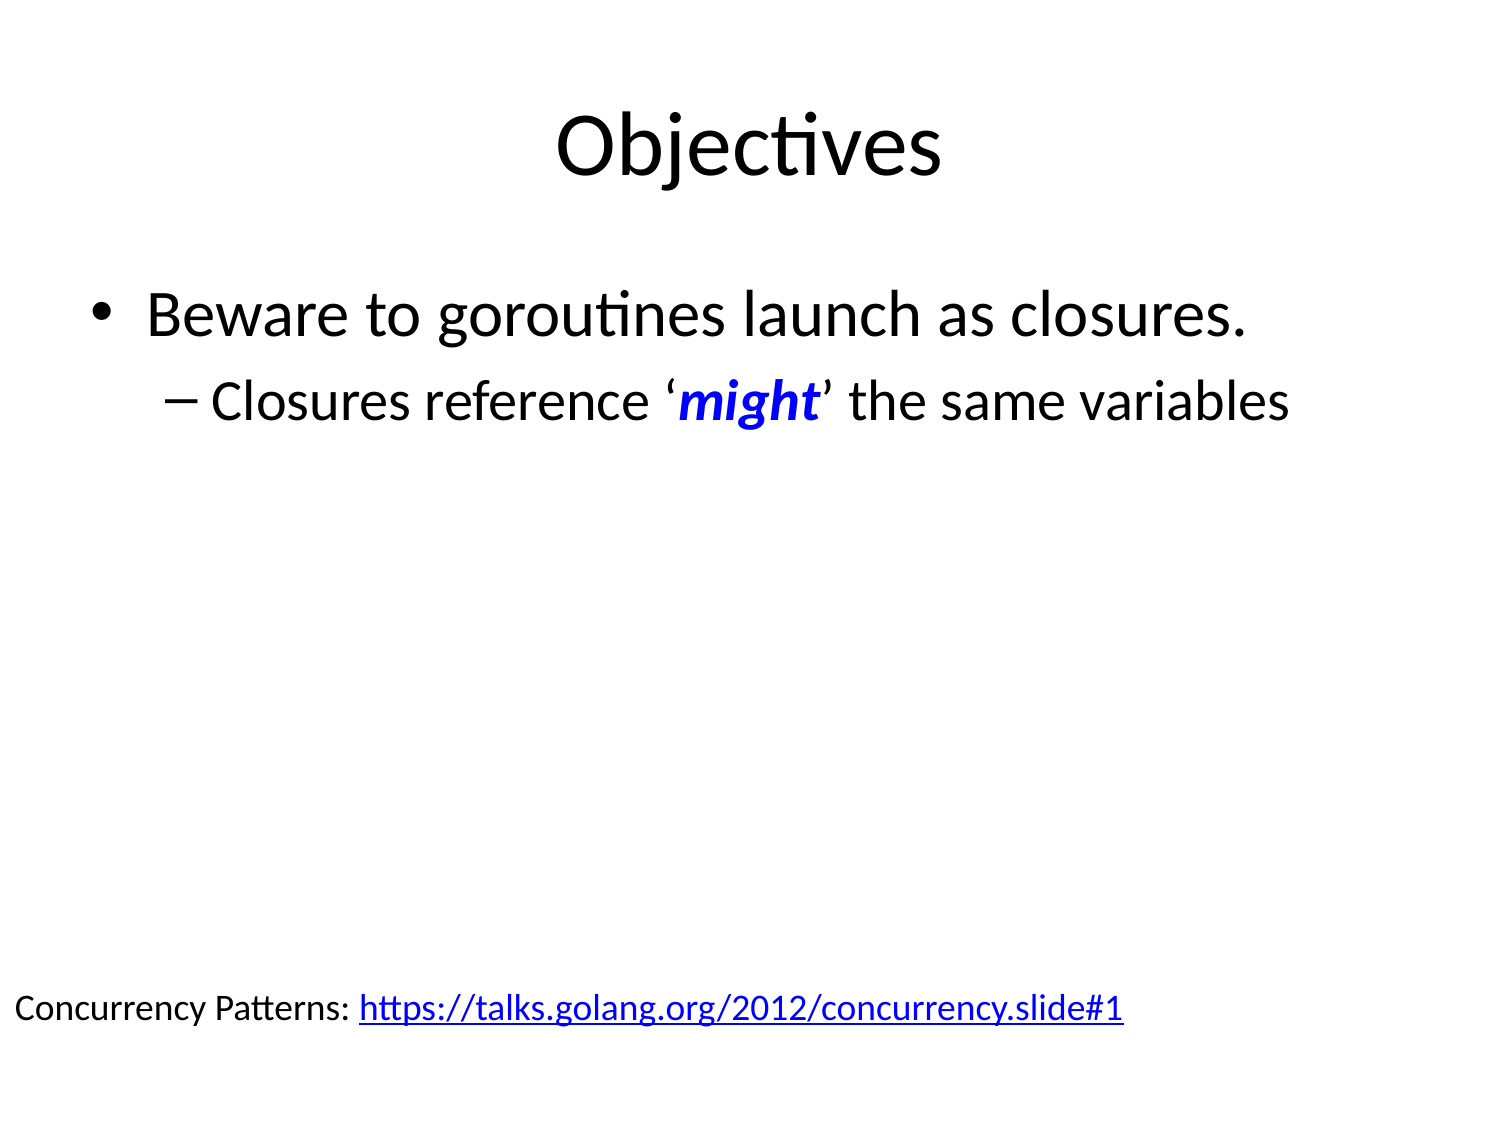

# Objectives
Beware to goroutines launch as closures.
Closures reference ‘might’ the same variables
Concurrency Patterns: https://talks.golang.org/2012/concurrency.slide#1